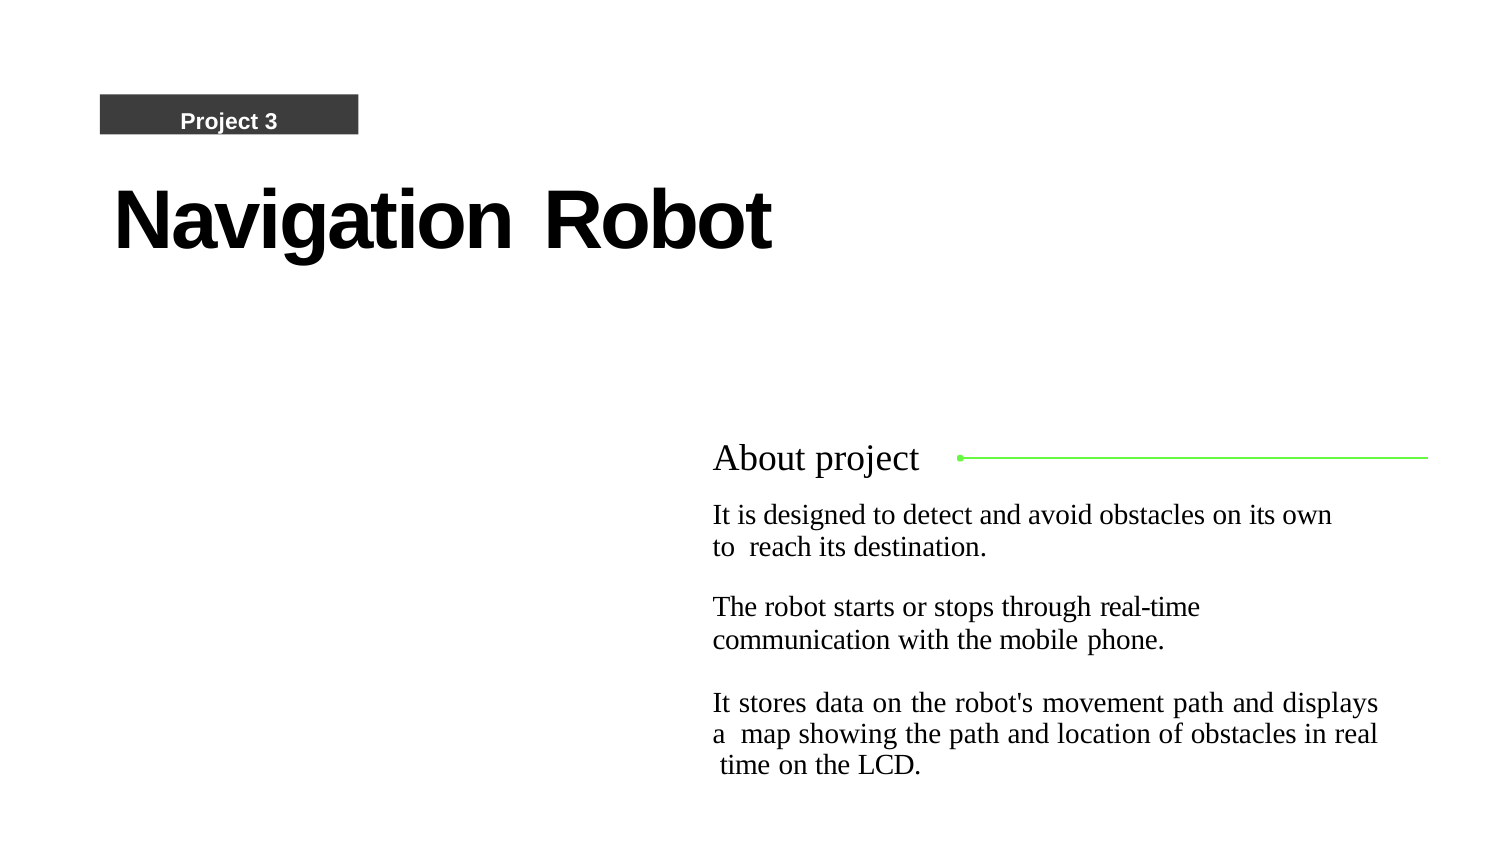

Project 3
# Navigation Robot
About project
It is designed to detect and avoid obstacles on its own to  reach its destination.
The robot starts or stops through real-time
communication with the mobile phone.

It stores data on the robot's movement path and displays a  map showing the path and location of obstacles in real  time on the LCD.